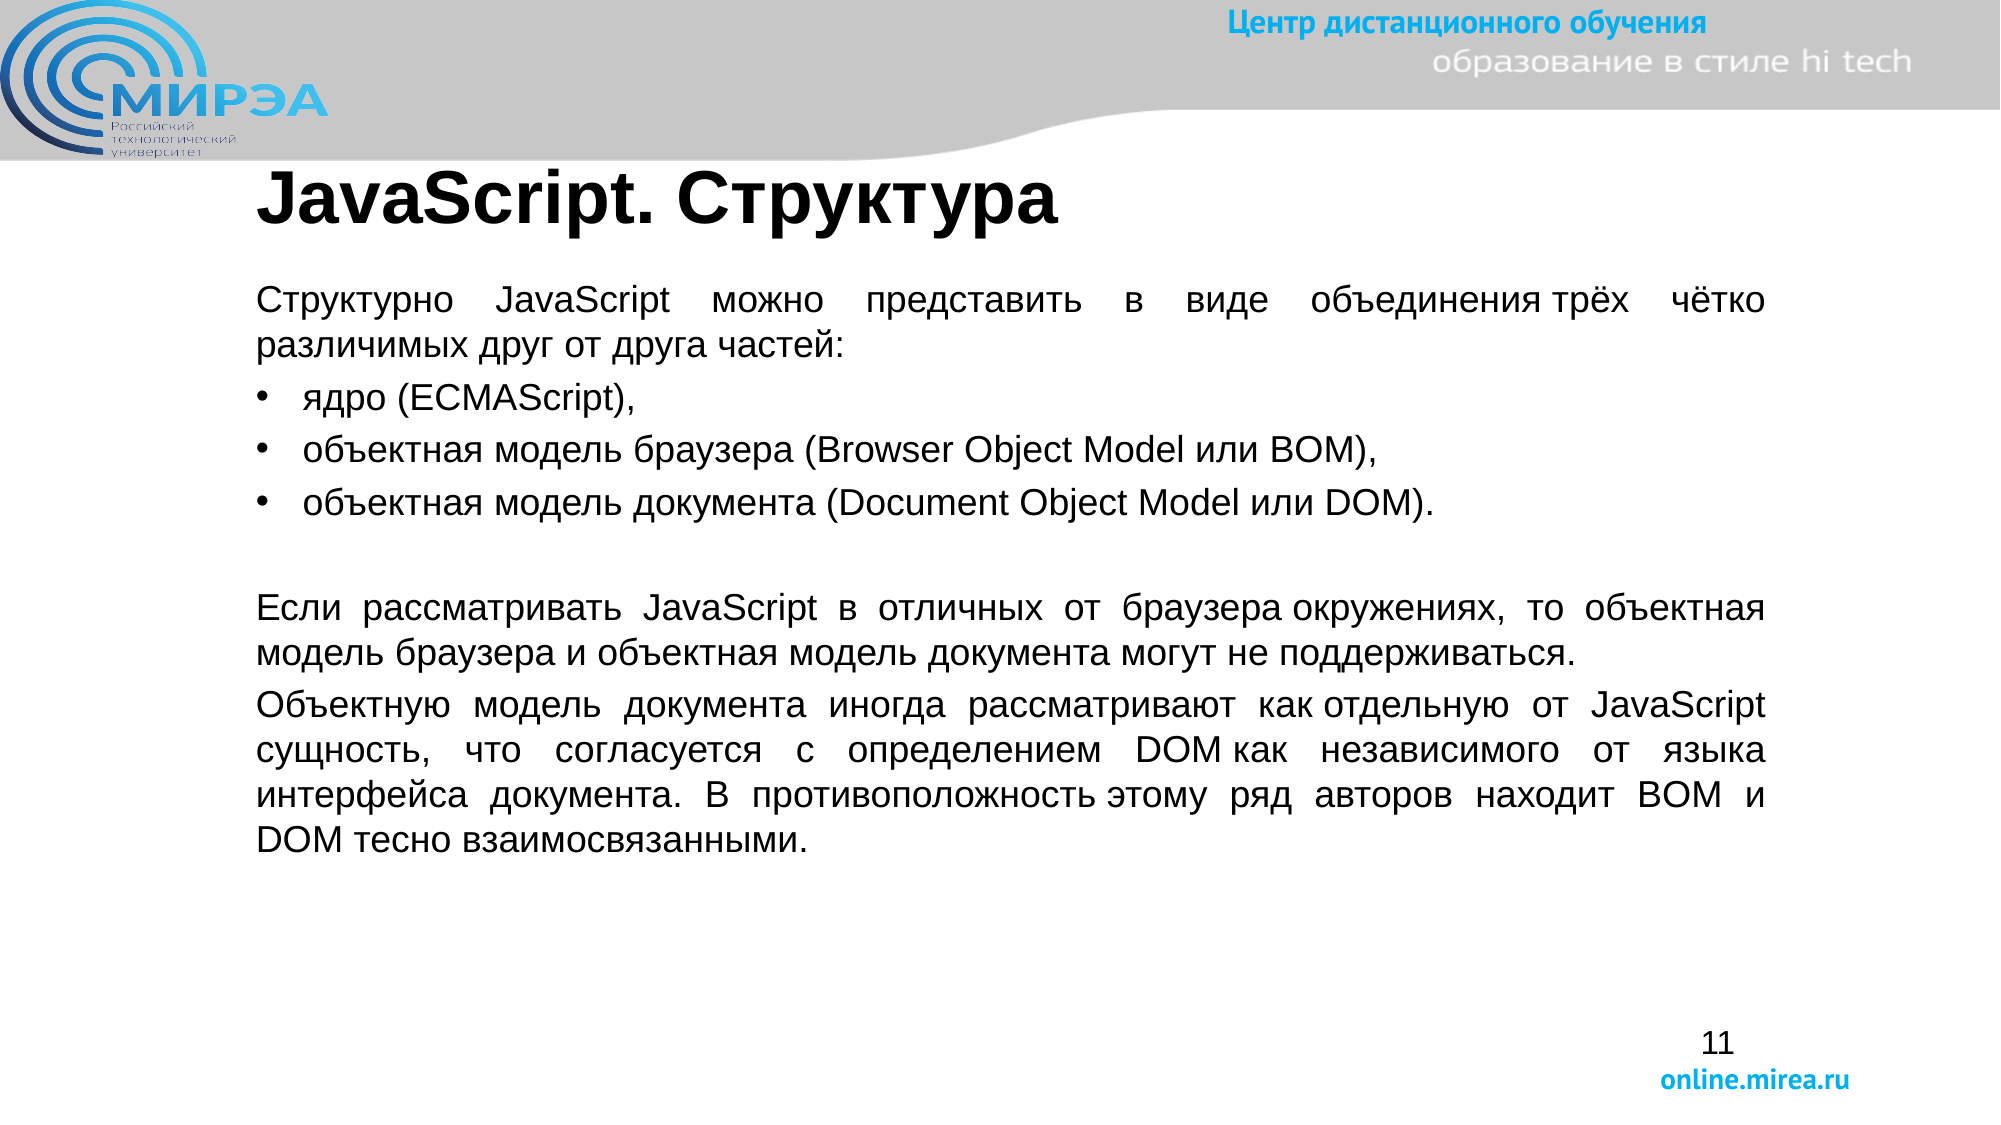

JavaScript. Структура

Структурно JavaScript можно представить в виде объединения трёх чётко различимых друг от друга частей:
ядро (ECMAScript),
объектная модель браузера (Browser Object Model или BOM),
объектная модель документа (Document Object Model или DOM).

Если рассматривать JavaScript в отличных от браузера окружениях, то объектная модель браузера и объектная модель документа могут не поддерживаться.
Объектную модель документа иногда рассматривают как отдельную от JavaScript сущность, что согласуется с определением DOM как независимого от языка интерфейса документа. В противоположность этому ряд авторов находит BOM и DOM тесно взаимосвязанными.

11